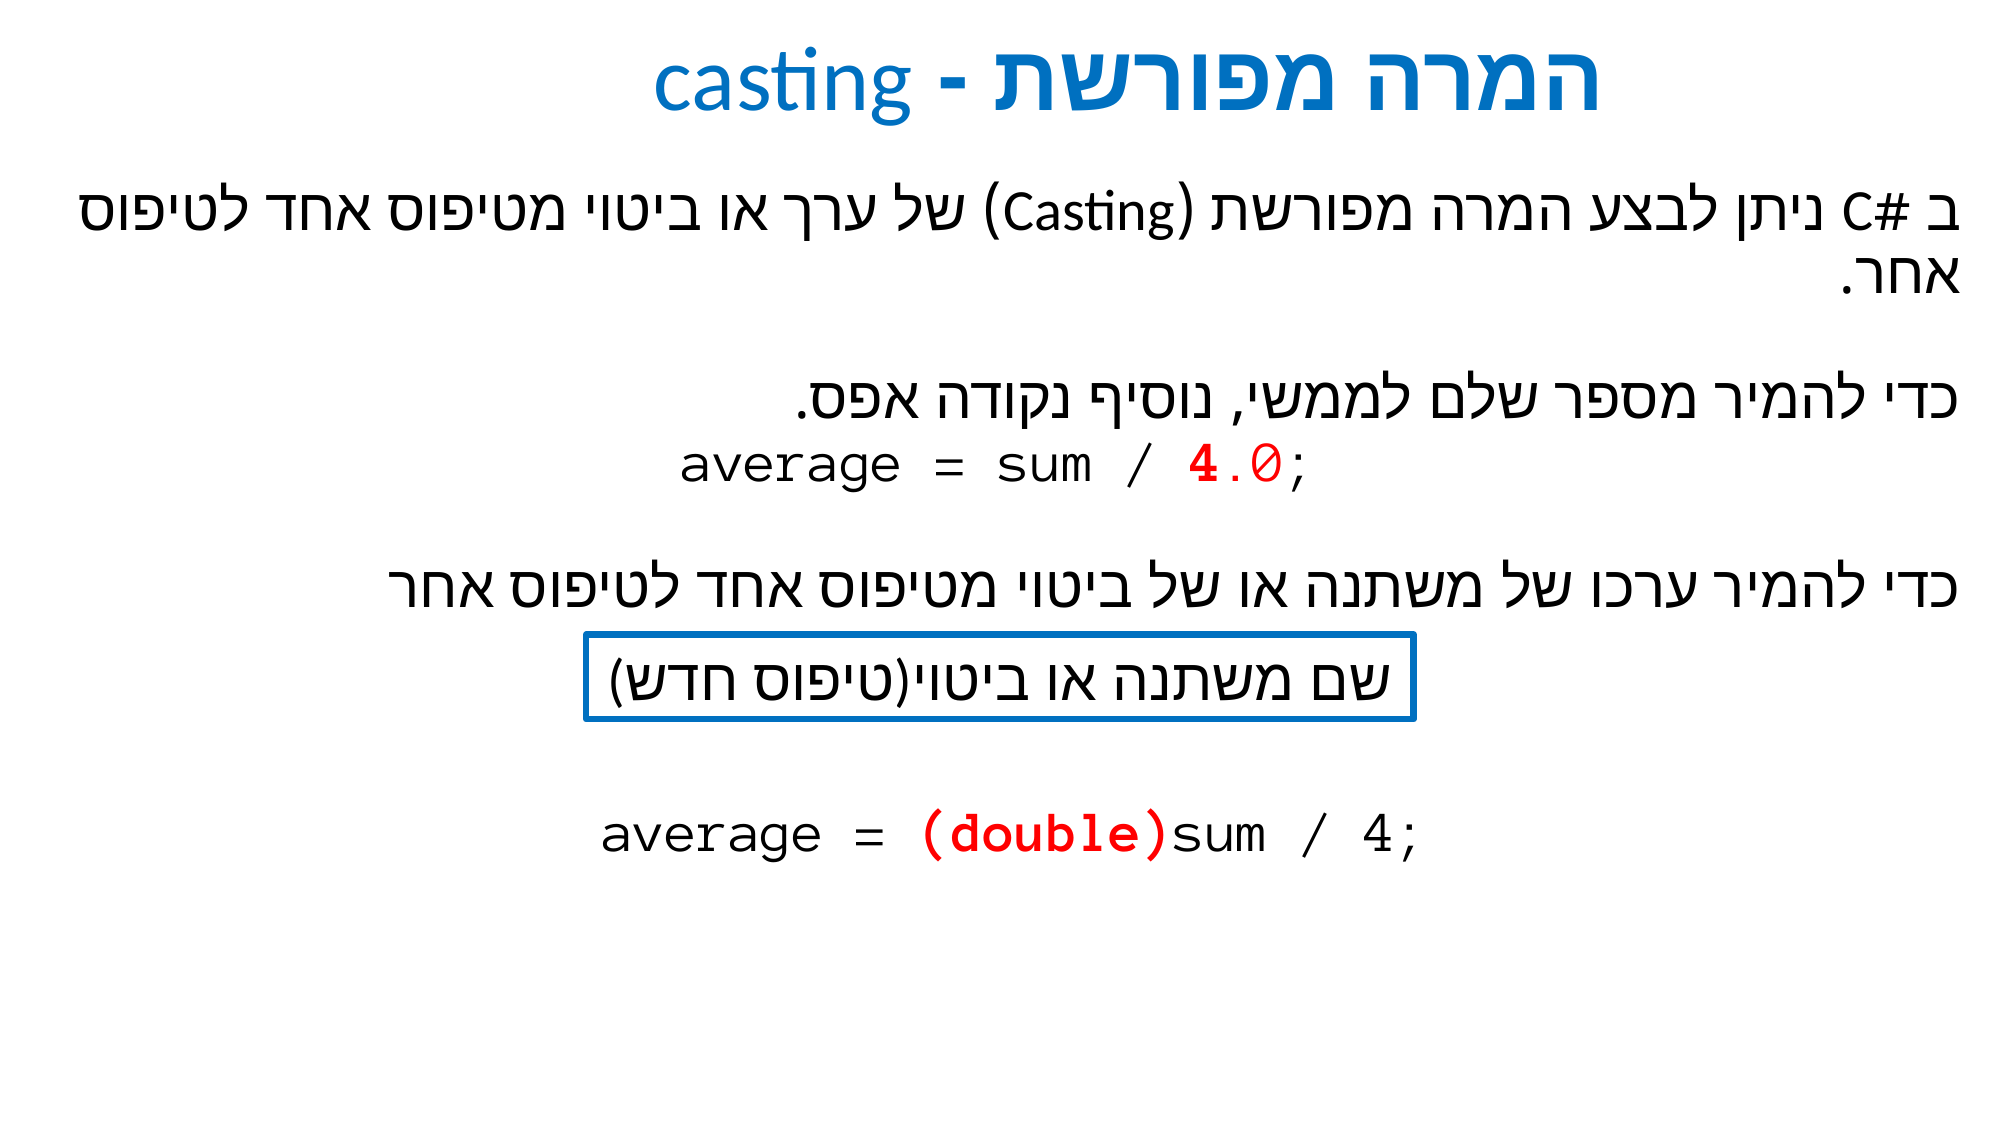

# המרה מפורשת - casting
ב #C ניתן לבצע המרה מפורשת (Casting) של ערך או ביטוי מטיפוס אחד לטיפוס אחר.

כדי להמיר מספר שלם לממשי, נוסיף נקודה אפס.
average = sum / 4.0;

כדי להמיר ערכו של משתנה או של ביטוי מטיפוס אחד לטיפוס אחר
(טיפוס חדש)שם משתנה או ביטוי
 average = (double)sum / 4;